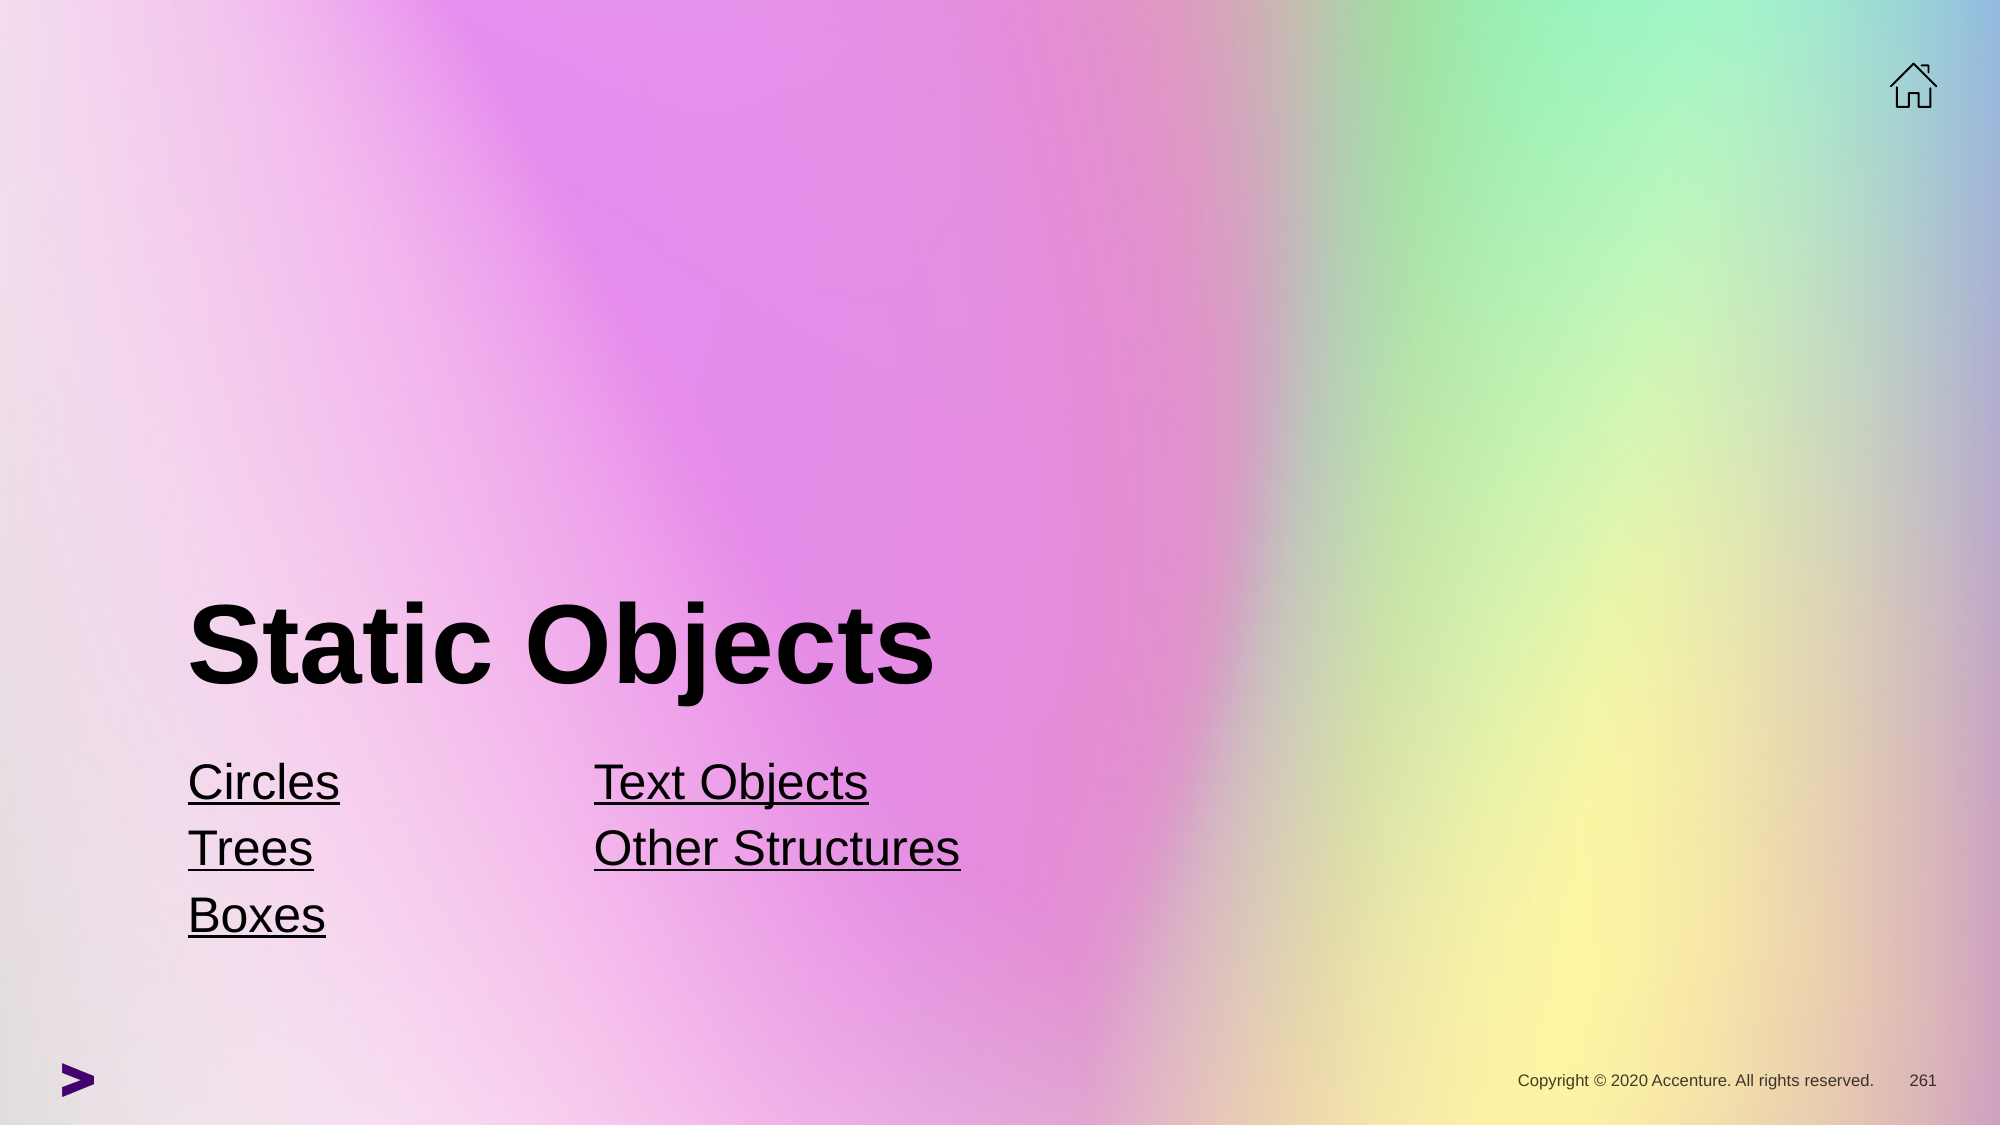

# Static Objects

Circles
Trees
Boxes
Text Objects
Other Structures